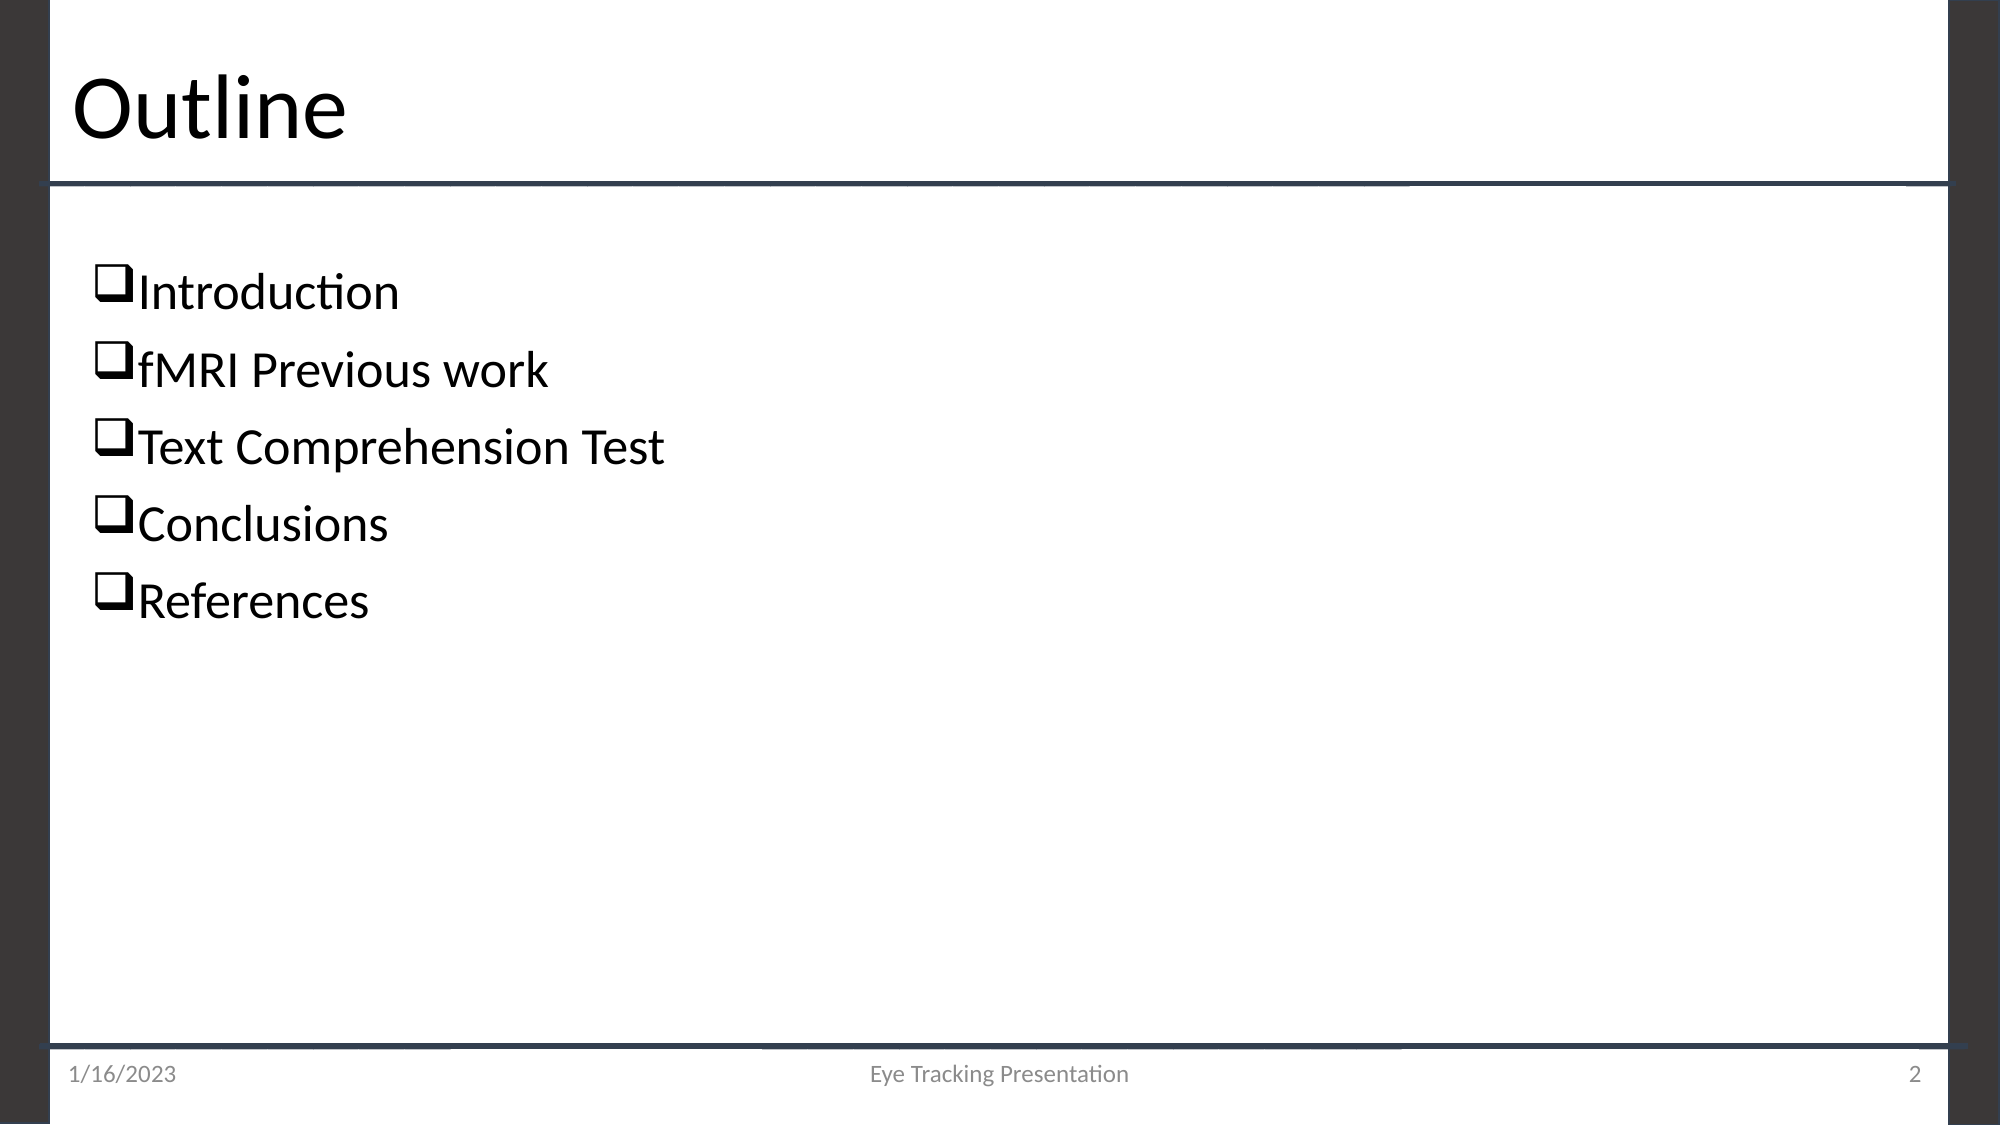

# Outline
______________________________                        _
Introduction
fMRI Previous work
Text Comprehension Test
Conclusions
References
_________               ______________                         _
1/16/2023
Eye Tracking Presentation
2